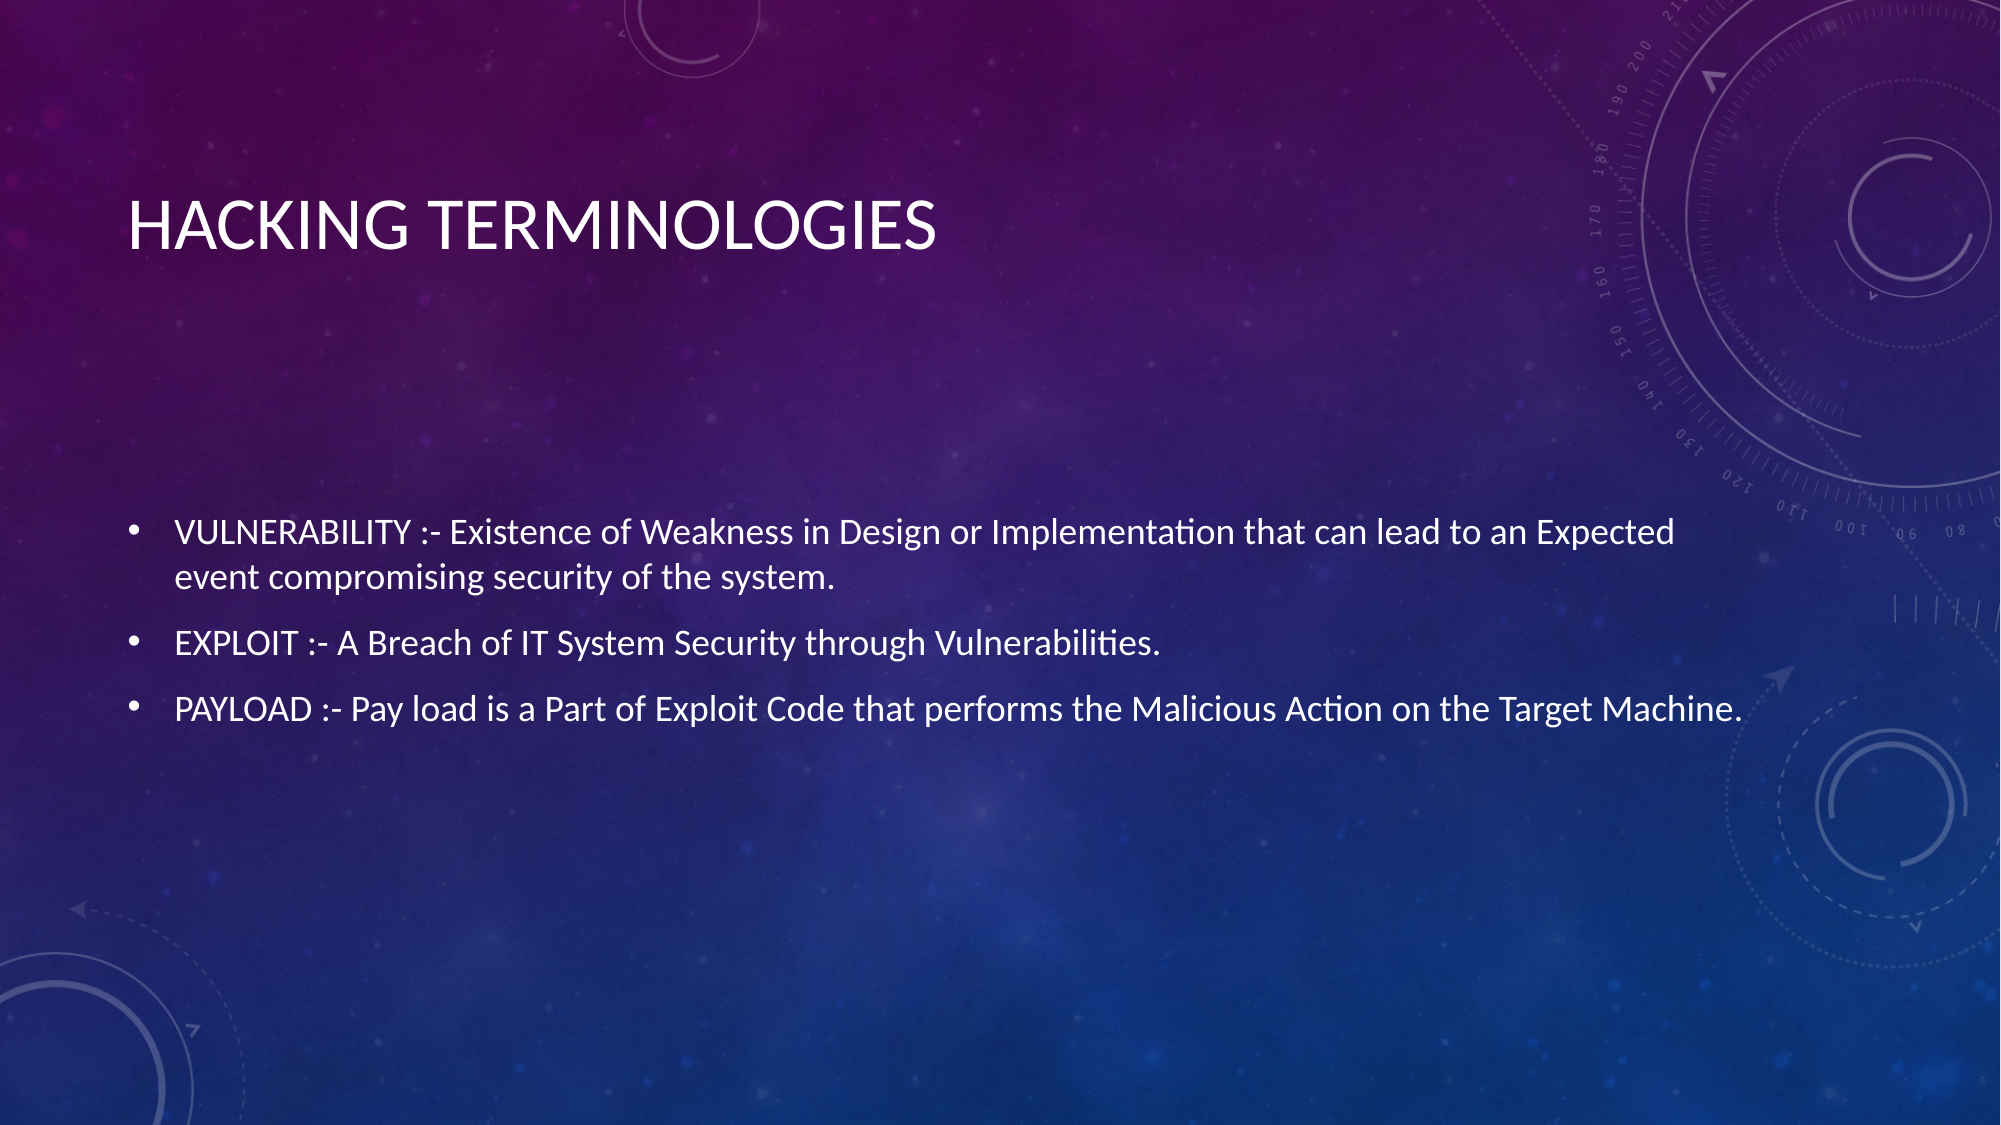

# Hacking TERMINOLOGIES
VULNERABILITY :- Existence of Weakness in Design or Implementation that can lead to an Expected event compromising security of the system.
EXPLOIT :- A Breach of IT System Security through Vulnerabilities.
PAYLOAD :- Pay load is a Part of Exploit Code that performs the Malicious Action on the Target Machine.